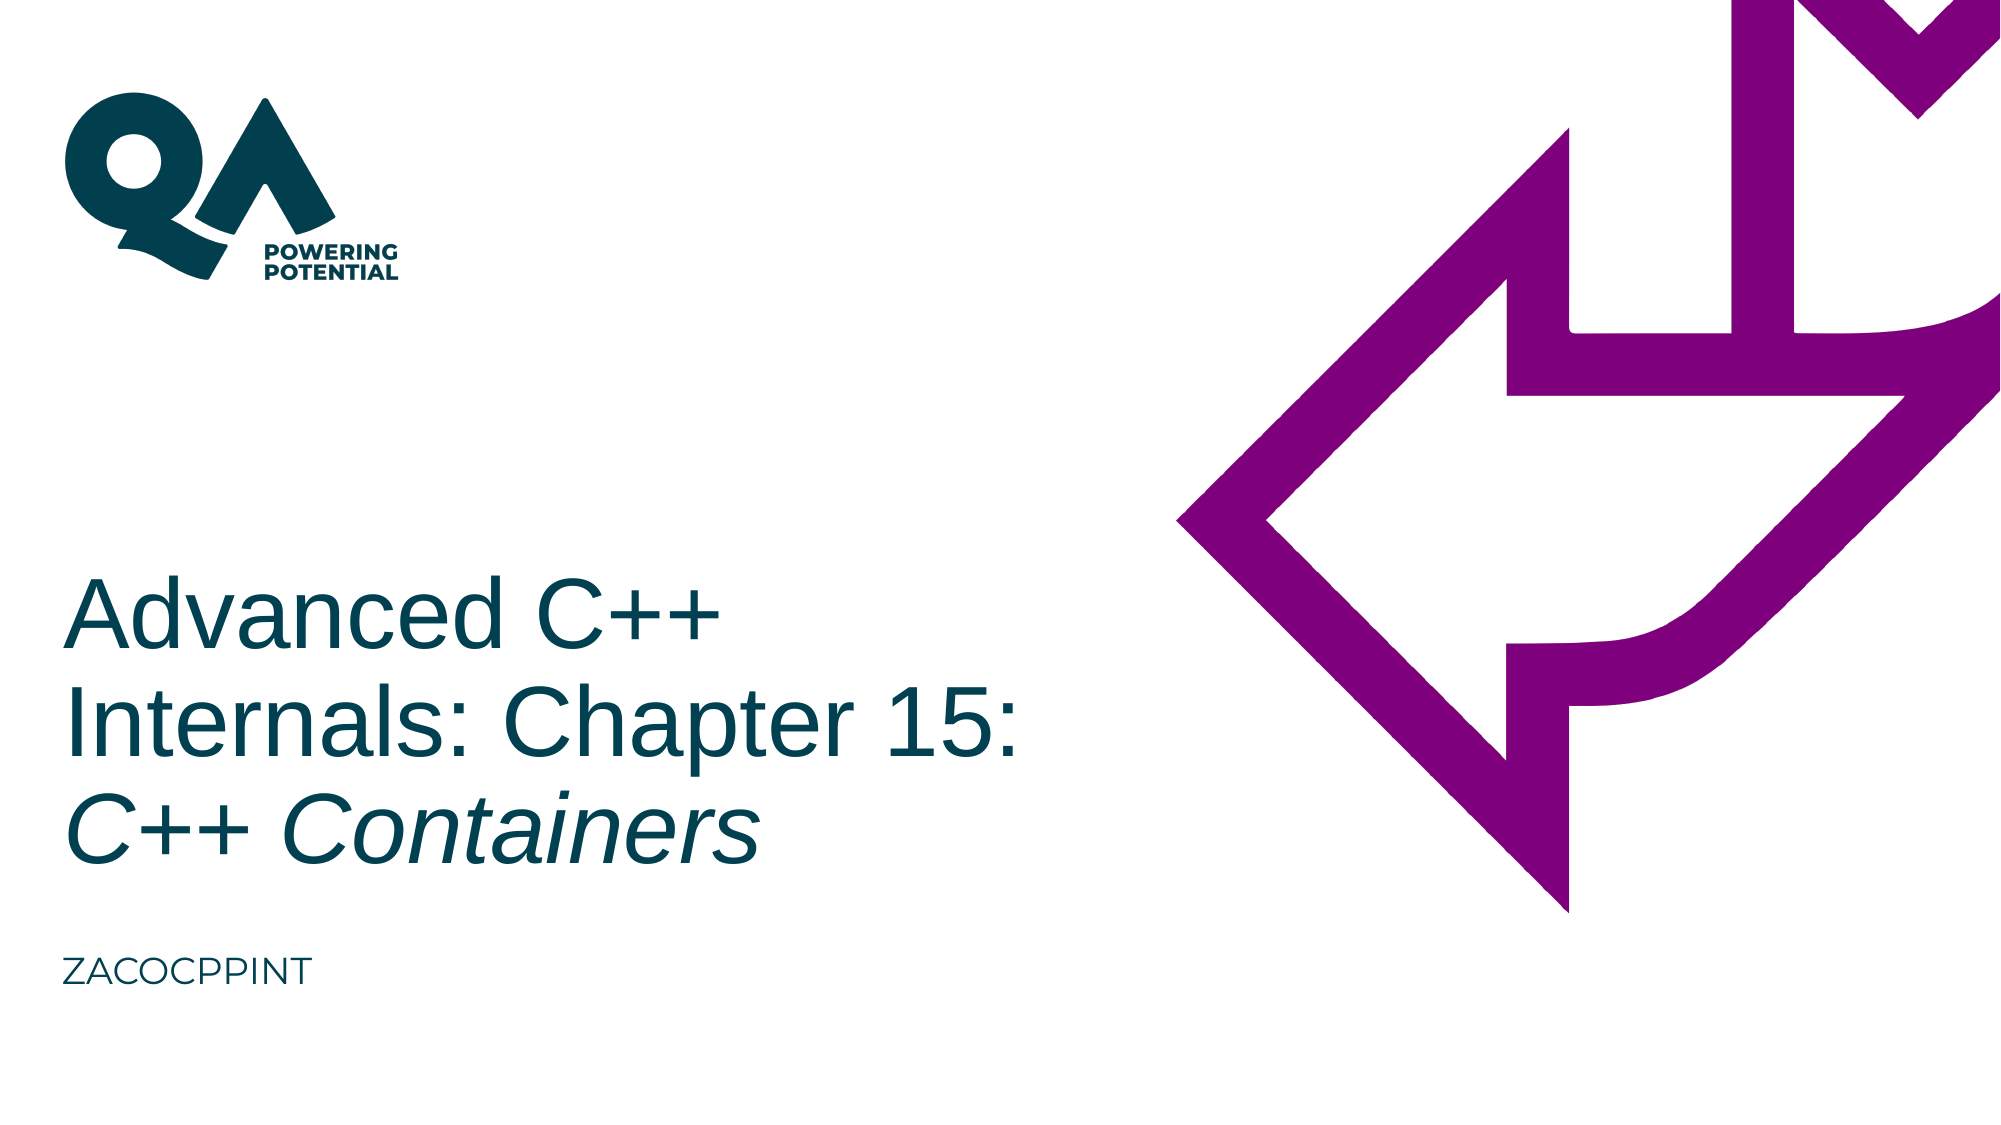

# Advanced C++ Internals: Chapter 15: C++ Containers
ZACOCPPINT